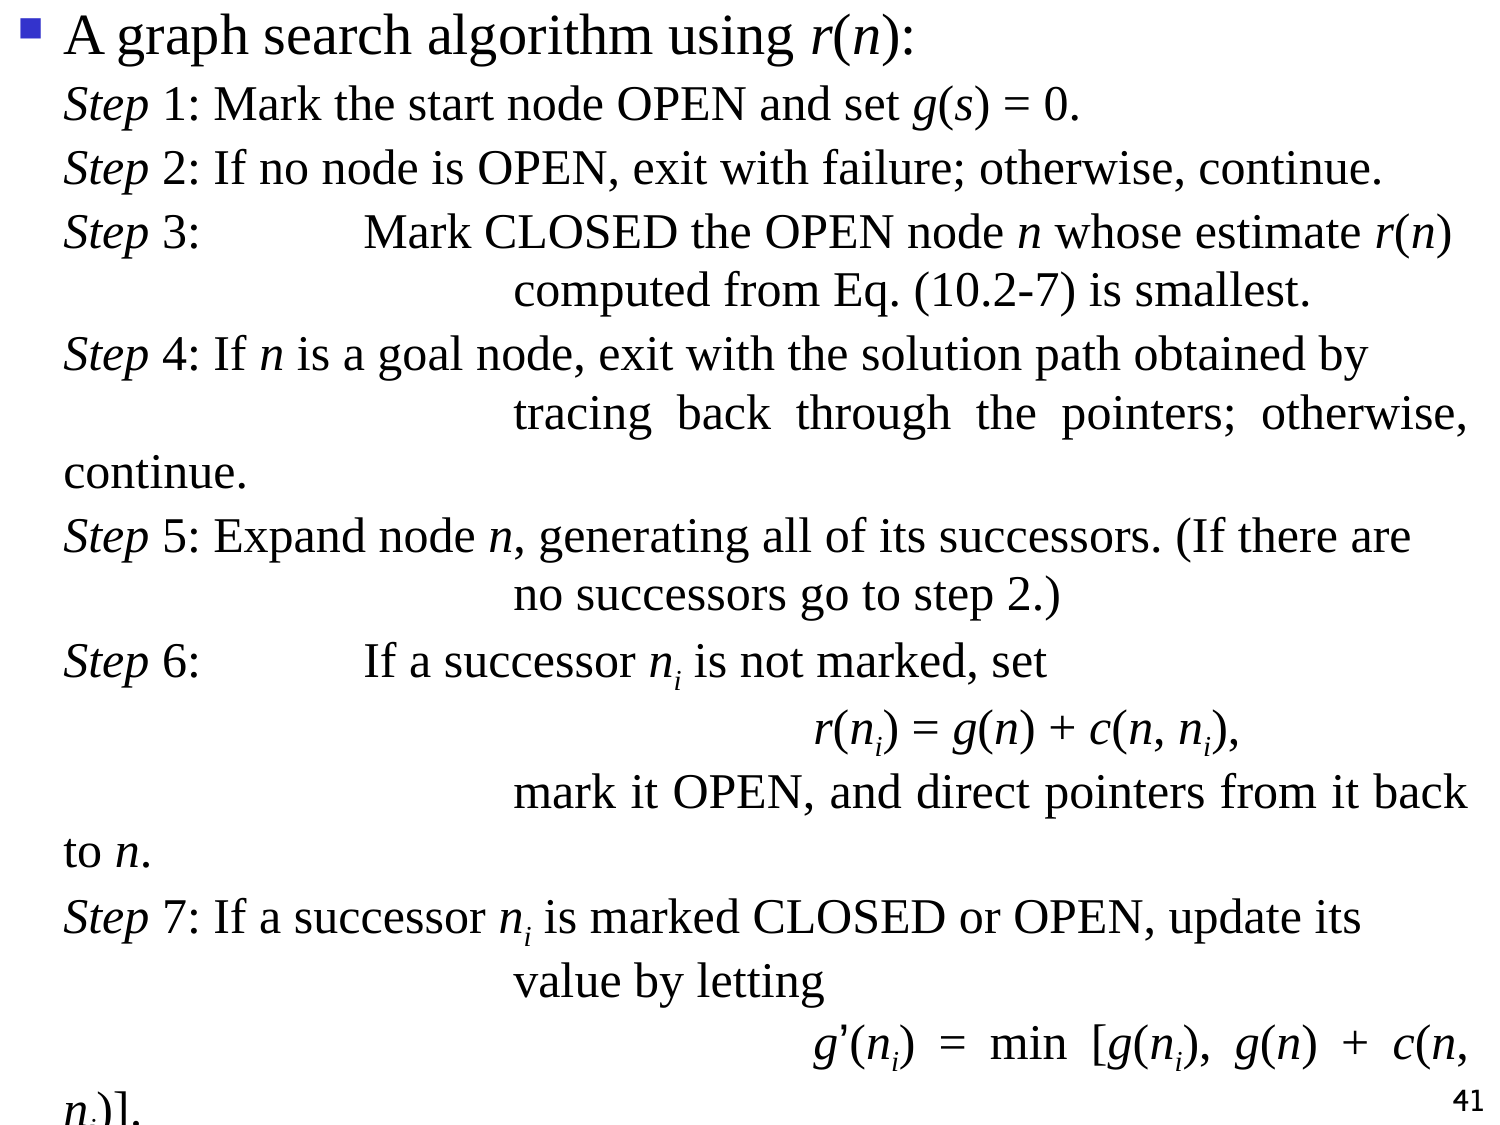

A graph search algorithm using r(n):
	Step 1:	Mark the start node OPEN and set g(s) = 0.
	Step 2:	If no node is OPEN, exit with failure; otherwise, continue.
	Step 3: 	Mark CLOSED the OPEN node n whose estimate r(n)
				computed from Eq. (10.2-7) is smallest.
	Step 4:	If n is a goal node, exit with the solution path obtained by
				tracing back through the pointers; otherwise, continue.
	Step 5:	Expand node n, generating all of its successors. (If there are
				no successors go to step 2.)
	Step 6: 	If a successor ni is not marked, set
						r(ni) = g(n) + c(n, ni),
				mark it OPEN, and direct pointers from it back to n.
	Step 7:	If a successor ni is marked CLOSED or OPEN, update its
				value by letting
						g’(ni) = min [g(ni), g(n) + c(n, ni)].
	Mark OPEN those CLOSED successors whose g’ values were thus lowered and redirect to n the pointers from all nodes whose g’ values were lowered. Go to step 2.
41
#